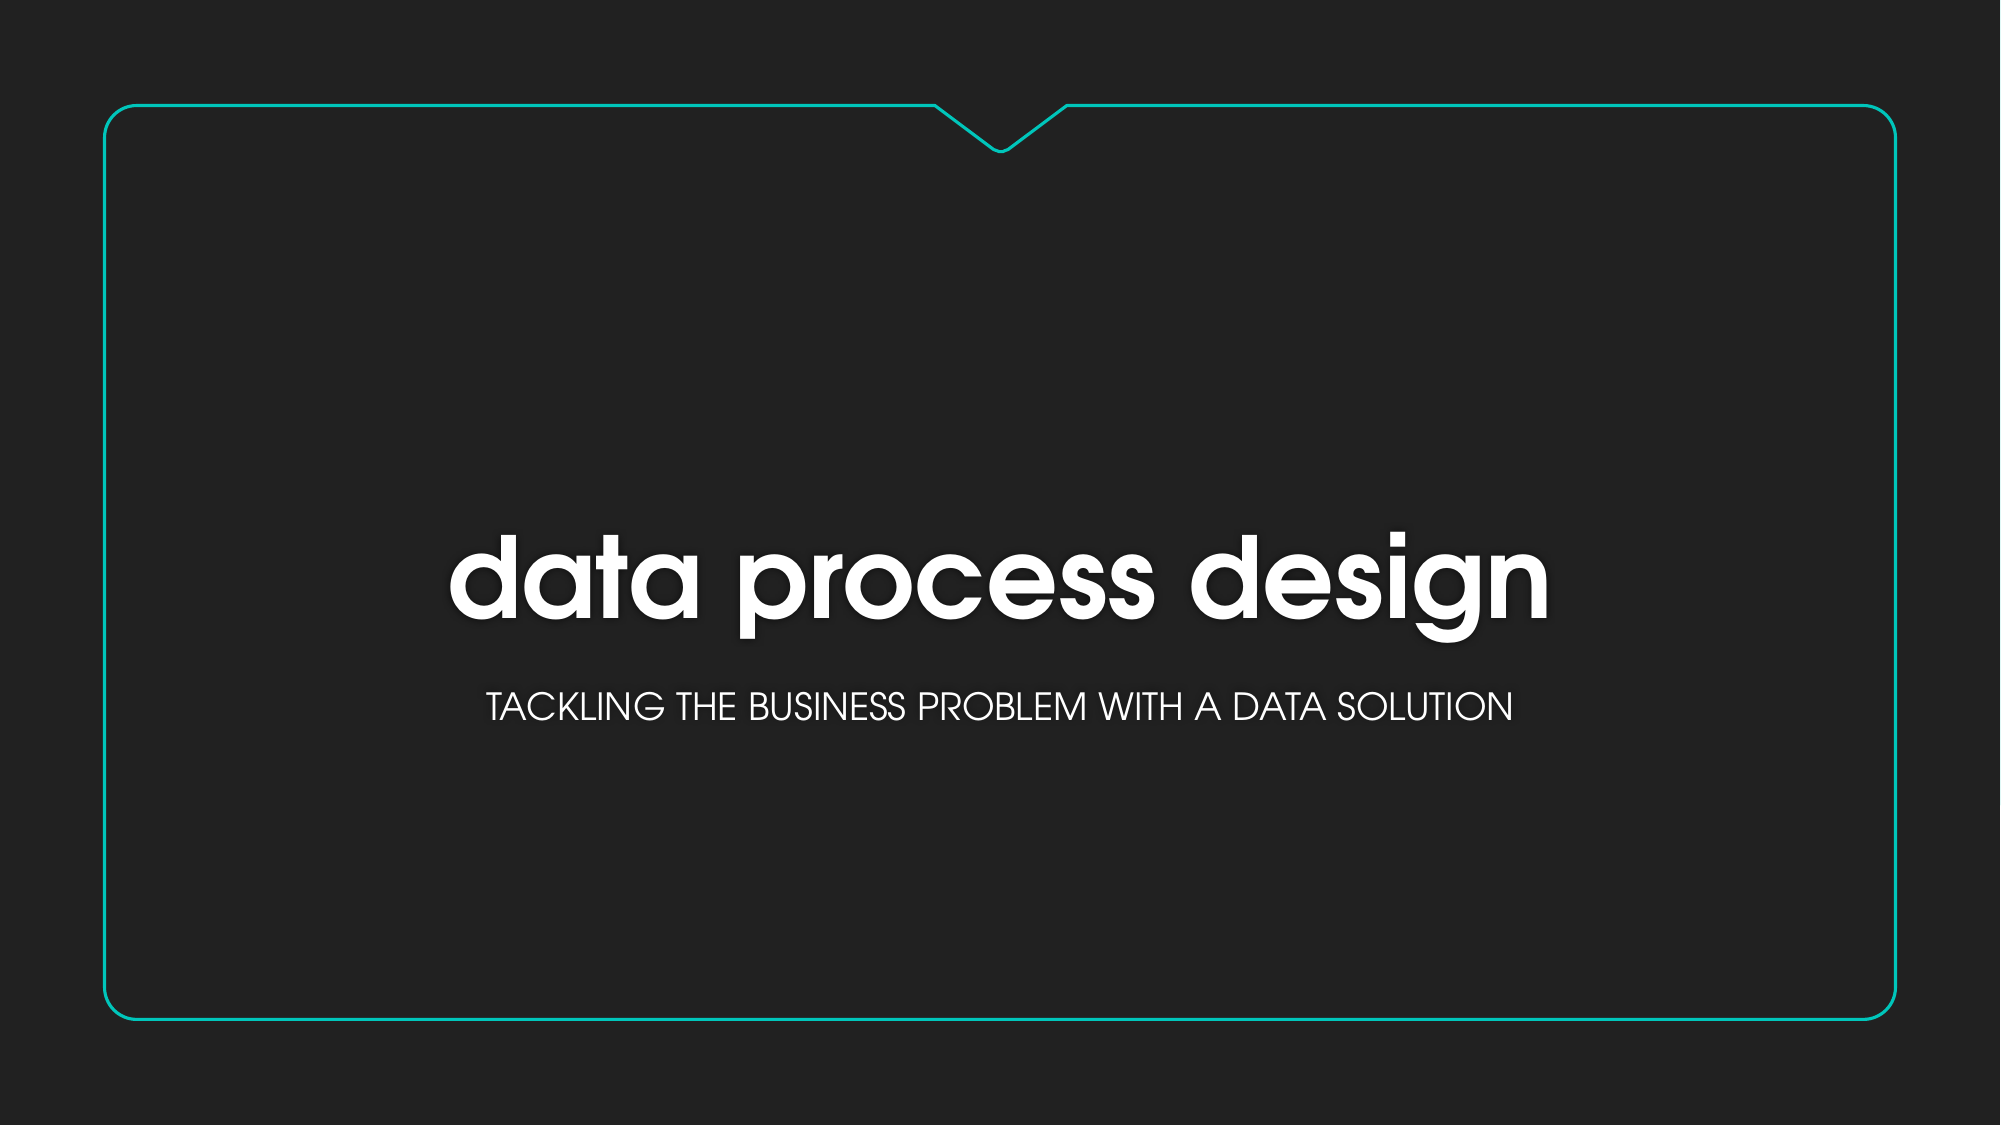

# data process design
TACKLING THE BUSINESS PROBLEM WITH A DATA SOLUTION